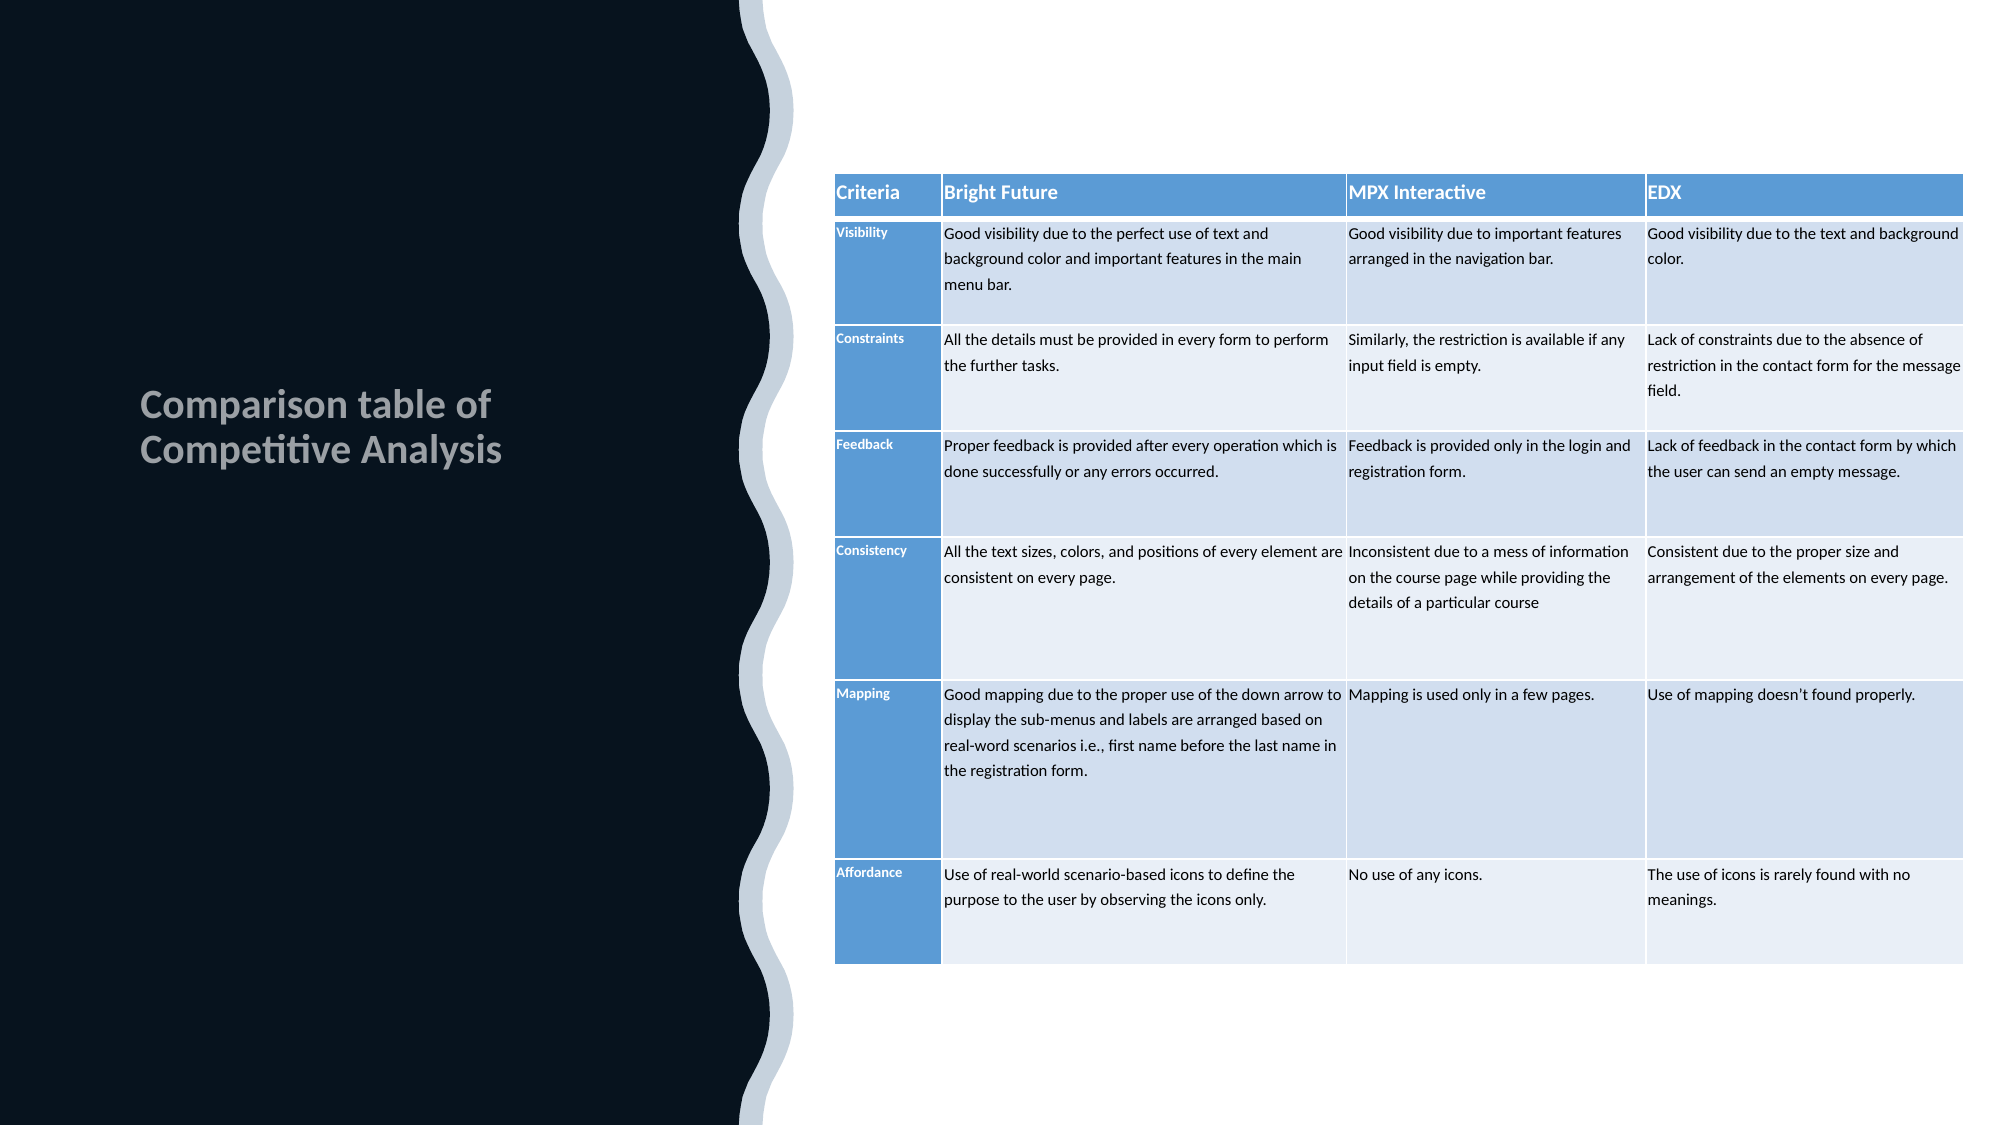

| Criteria | Bright Future | MPX Interactive | EDX |
| --- | --- | --- | --- |
| Visibility | Good visibility due to the perfect use of text and background color and important features in the main menu bar. | Good visibility due to important features arranged in the navigation bar. | Good visibility due to the text and background color. |
| Constraints | All the details must be provided in every form to perform the further tasks. | Similarly, the restriction is available if any input field is empty. | Lack of constraints due to the absence of restriction in the contact form for the message field. |
| Feedback | Proper feedback is provided after every operation which is done successfully or any errors occurred. | Feedback is provided only in the login and registration form. | Lack of feedback in the contact form by which the user can send an empty message. |
| Consistency | All the text sizes, colors, and positions of every element are consistent on every page. | Inconsistent due to a mess of information on the course page while providing the details of a particular course | Consistent due to the proper size and arrangement of the elements on every page. |
| Mapping | Good mapping due to the proper use of the down arrow to display the sub-menus and labels are arranged based on real-word scenarios i.e., first name before the last name in the registration form. | Mapping is used only in a few pages. | Use of mapping doesn’t found properly. |
| Affordance | Use of real-world scenario-based icons to define the purpose to the user by observing the icons only. | No use of any icons. | The use of icons is rarely found with no meanings. |
Comparison table of Competitive Analysis